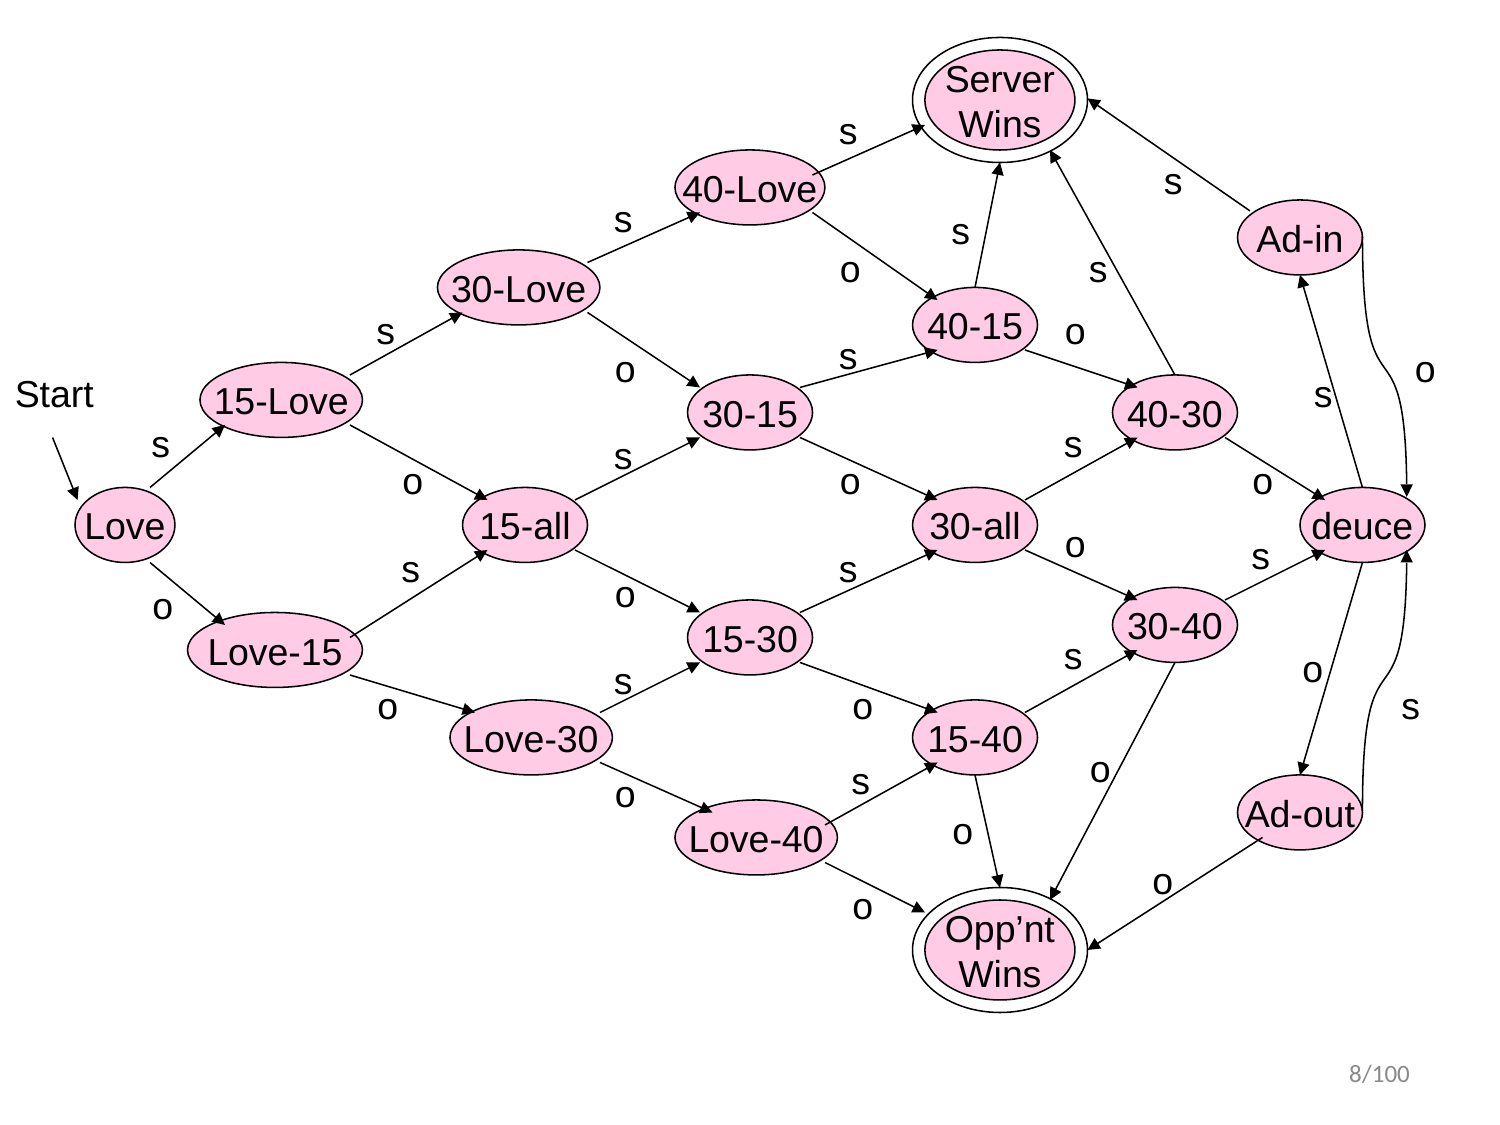

Server
Wins
s

o

Opp’nt
Wins

s
o
s

o
40-Love
s

o
30-15
s

o
15-30
s

o
Love-40

s

o
deuce
s

o

s
o

40-30
s

o

30-40
s

o
Ad-in

s

o
Ad-out

o
40-15
s

o
30-all
s

o
15-40
s

30-Love
s

o
15-all
s

o
Love-30
Start

15-Love
s

o
Love-15
Love
8/100